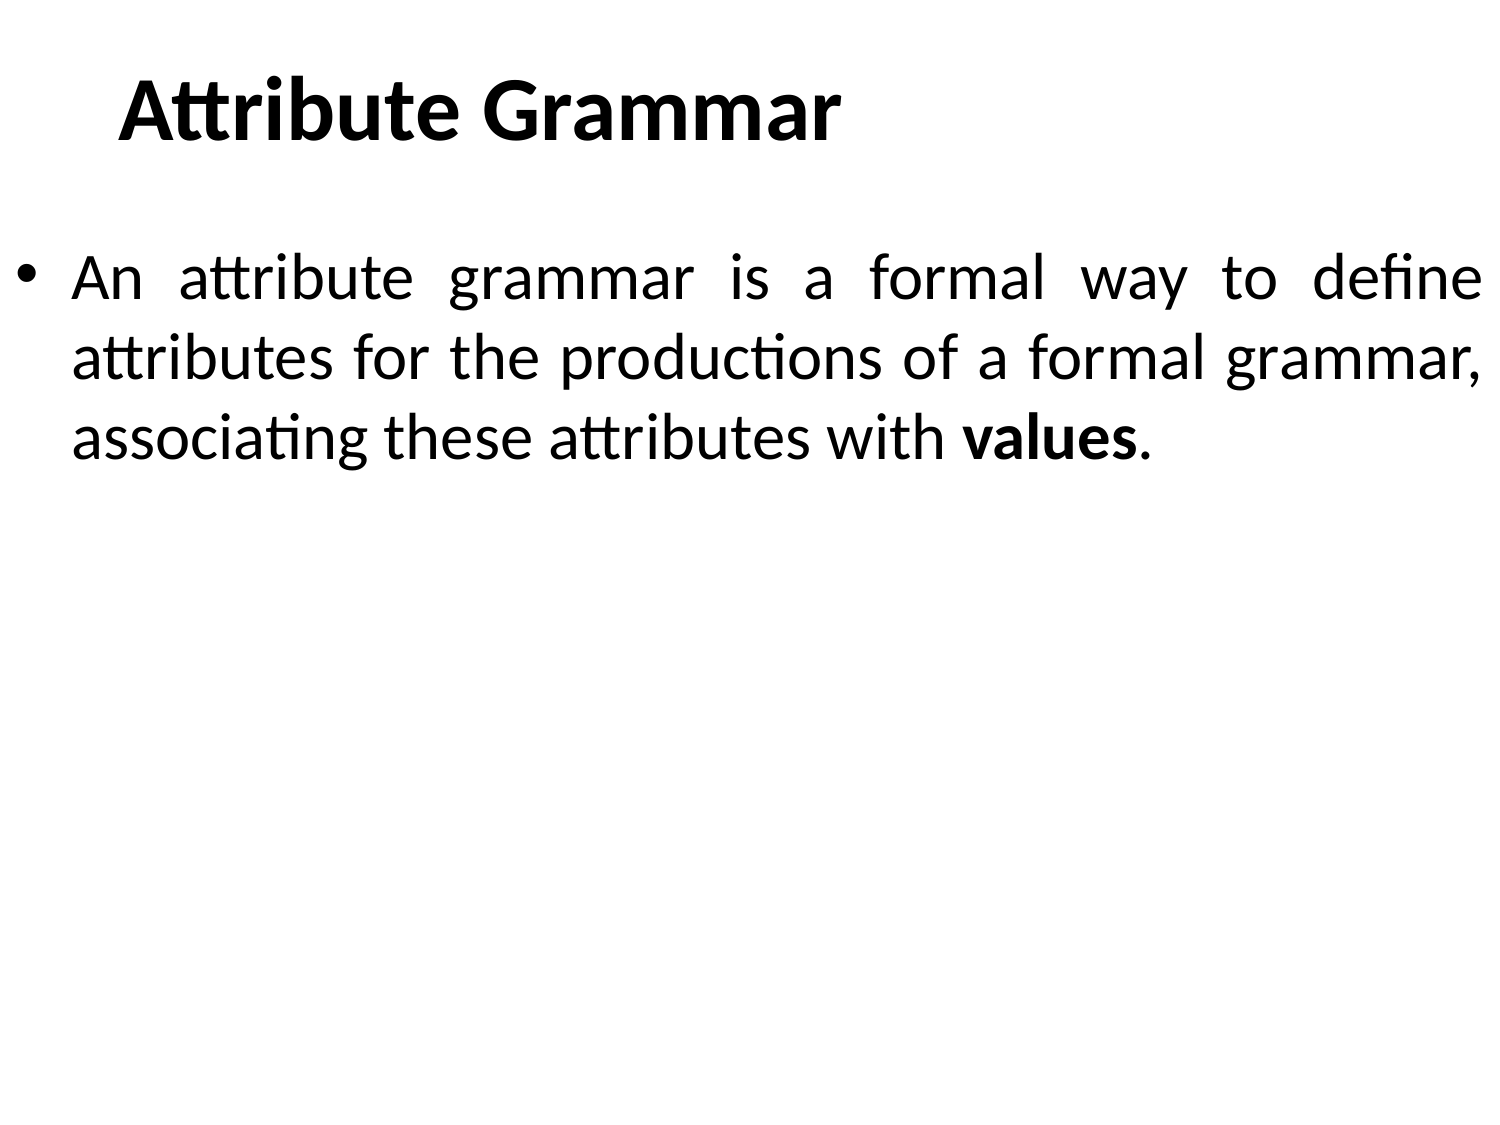

# Attribute Grammar
An attribute grammar is a formal way to define attributes for the productions of a formal grammar, associating these attributes with values.